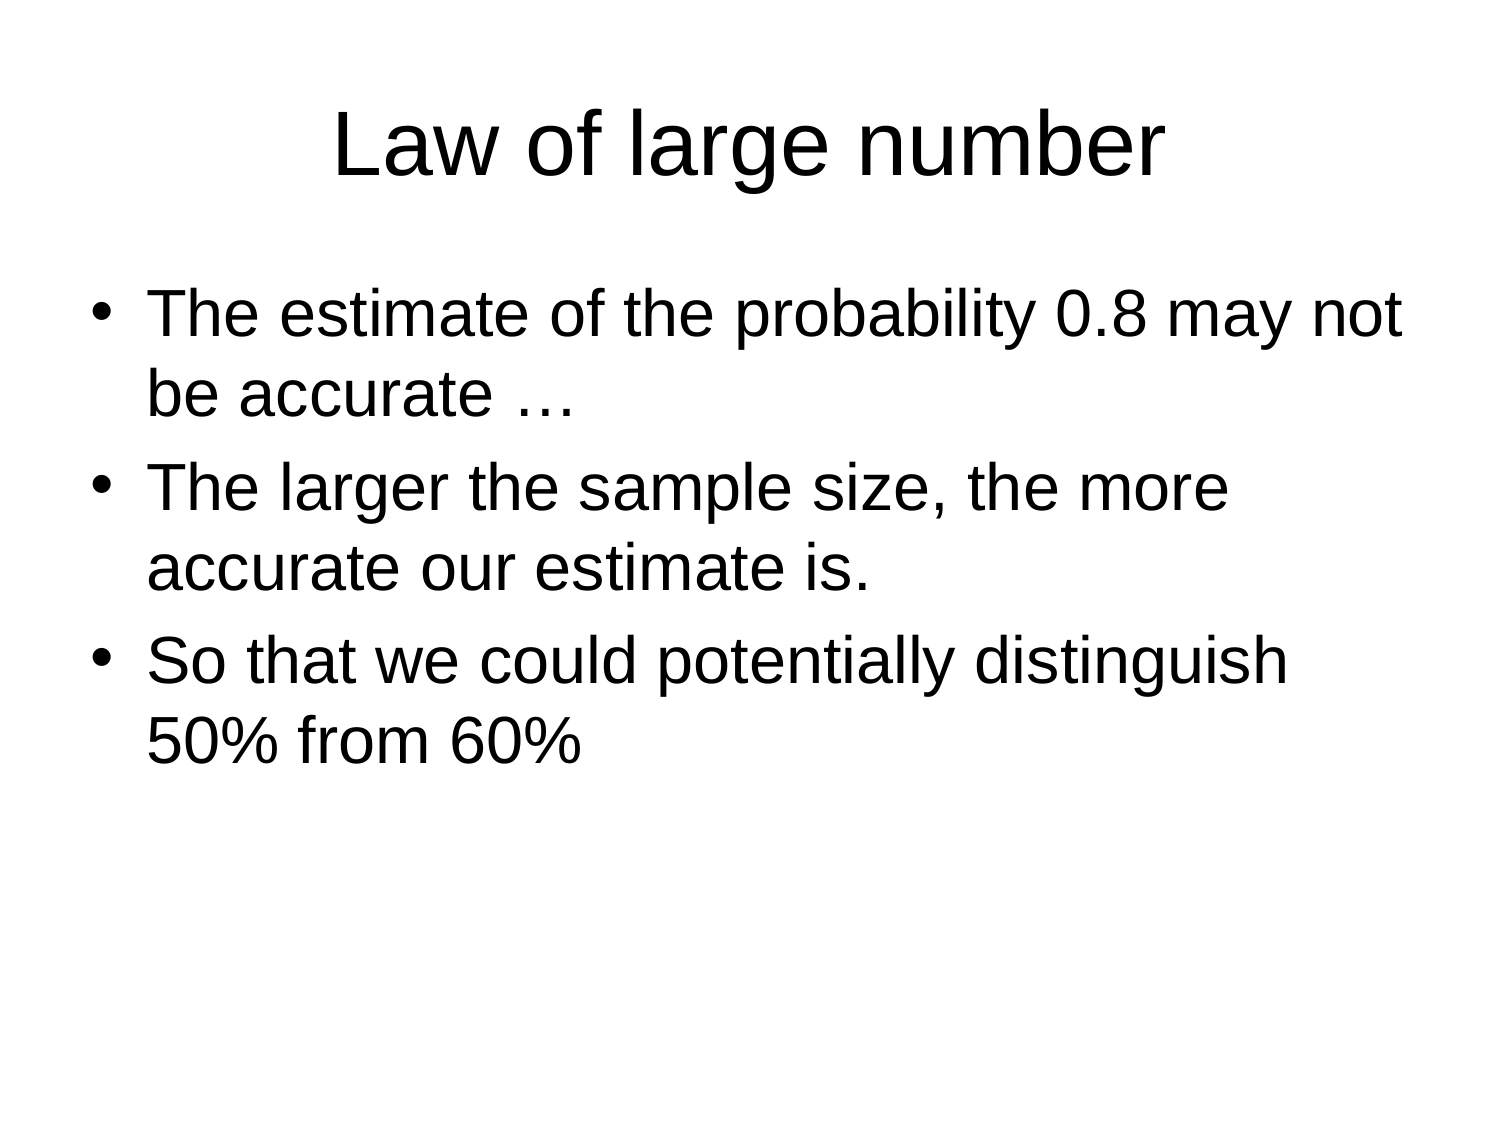

# Law of large number
The estimate of the probability 0.8 may not be accurate …
The larger the sample size, the more accurate our estimate is.
So that we could potentially distinguish 50% from 60%